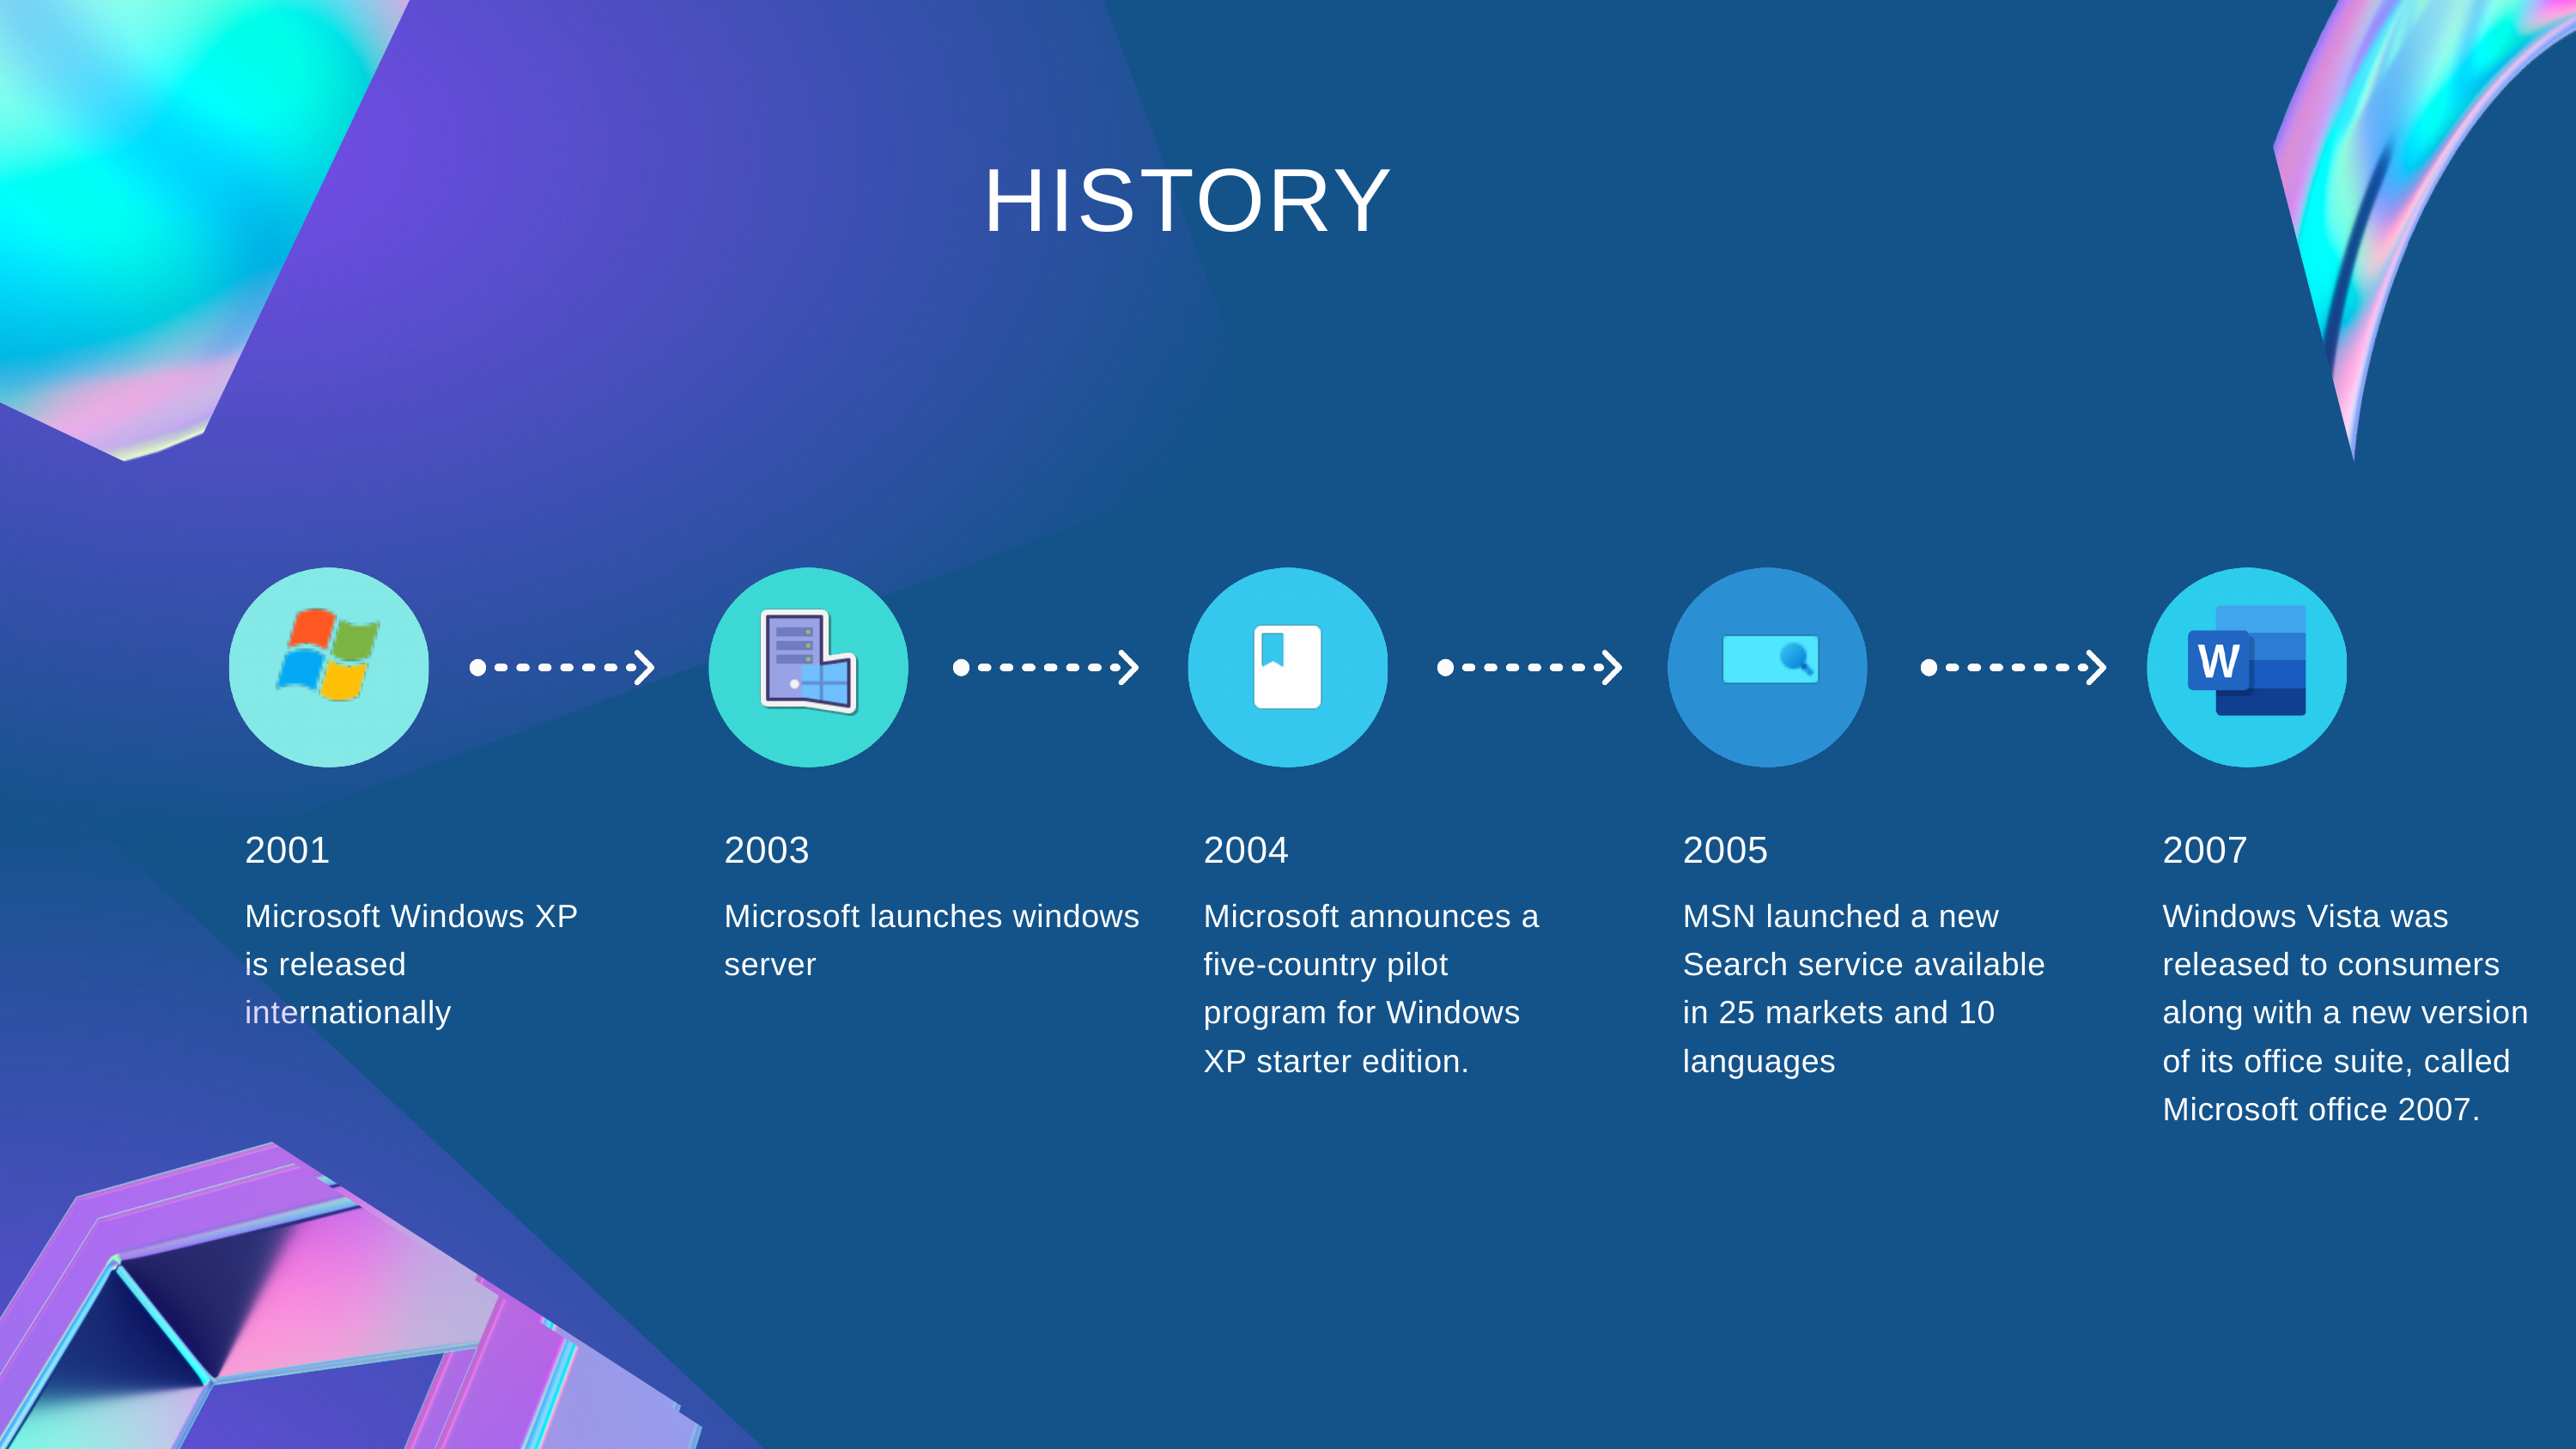

HISTORY

2001
Microsoft Windows XP is released internationally
2003
Microsoft launches windows server
2004
Microsoft announces a five-country pilot program for Windows XP starter edition.
2005
MSN launched a new Search service available in 25 markets and 10 languages
2007
Windows Vista was released to consumers along with a new version of its office suite, called Microsoft office 2007.